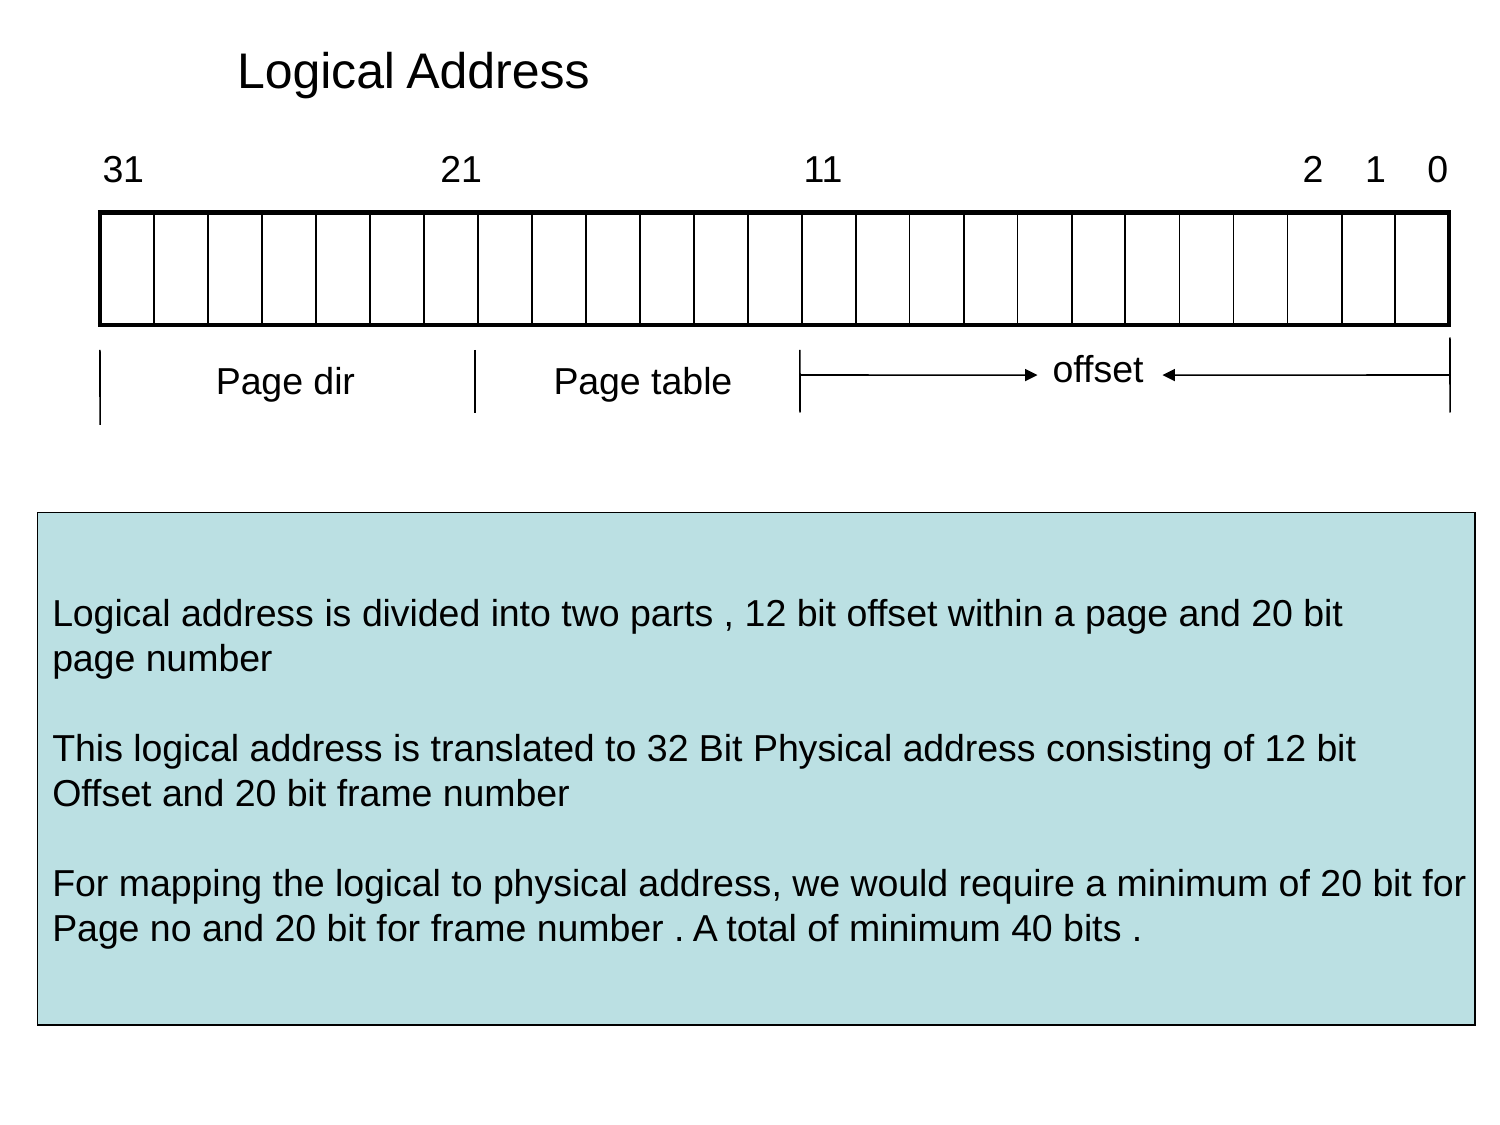

Logical Address
31
21
11
2
1
0
|  |  |  |  |  |  |  |  |  |  |  |  |  |  |  |  |  |  |  |  |  |  |  |  |  |
| --- | --- | --- | --- | --- | --- | --- | --- | --- | --- | --- | --- | --- | --- | --- | --- | --- | --- | --- | --- | --- | --- | --- | --- | --- |
offset

Page dir
Page table

Logical address is divided into two parts , 12 bit offset within a page and 20 bit
page number

This logical address is translated to 32 Bit Physical address consisting of 12 bit
Offset and 20 bit frame number

For mapping the logical to physical address, we would require a minimum of 20 bit for
Page no and 20 bit for frame number . A total of minimum 40 bits .